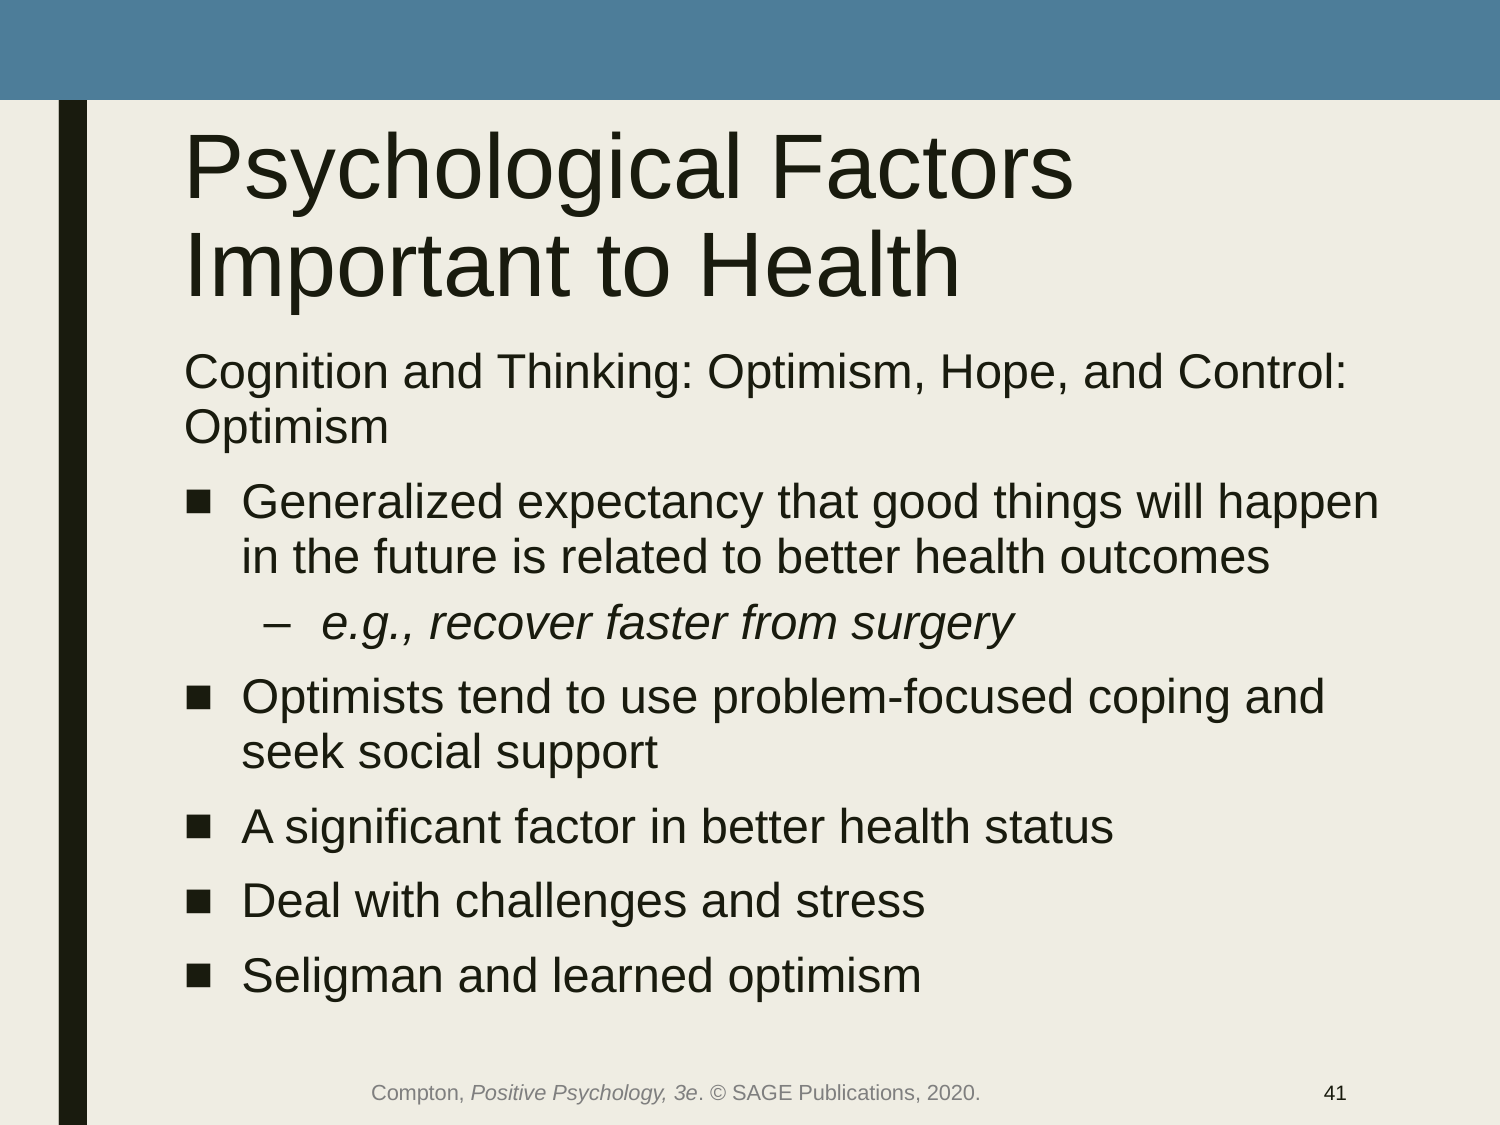

# Psychological Factors Important to Health
Cognition and Thinking: Optimism, Hope, and Control: Optimism
Generalized expectancy that good things will happen in the future is related to better health outcomes
e.g., recover faster from surgery
Optimists tend to use problem-focused coping and seek social support
A significant factor in better health status
Deal with challenges and stress
Seligman and learned optimism
Compton, Positive Psychology, 3e. © SAGE Publications, 2020.
41